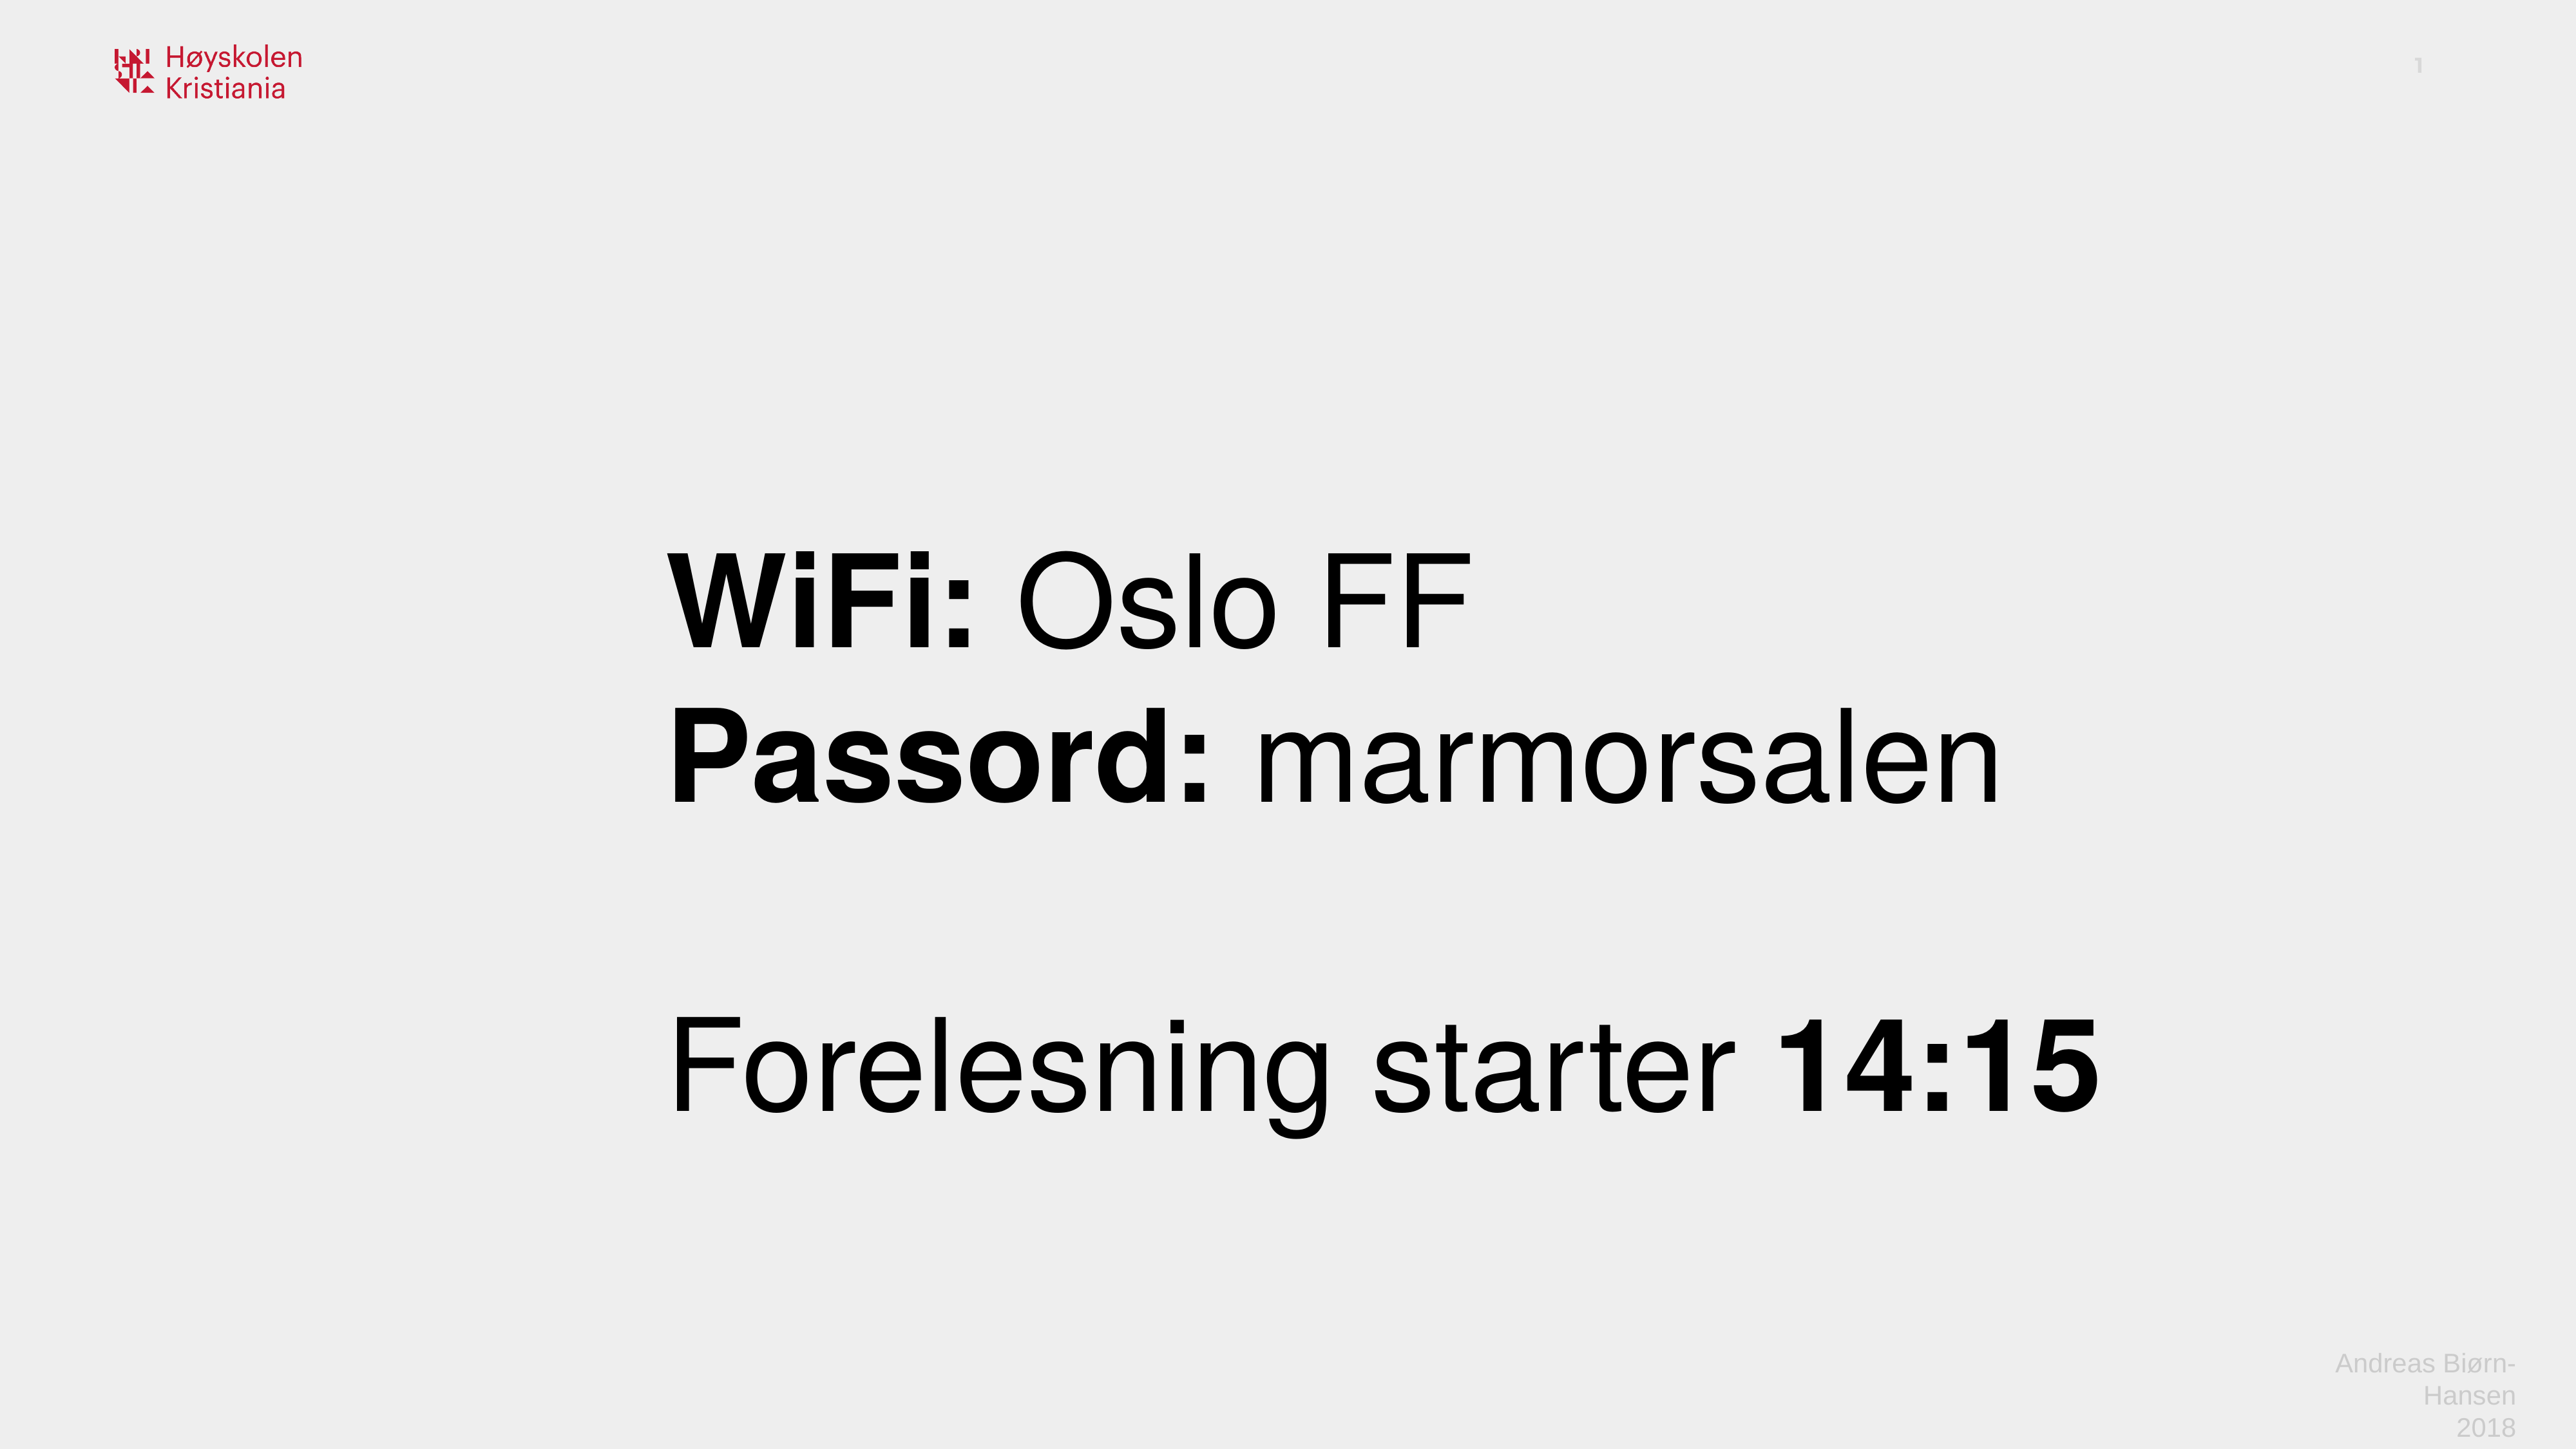

WiFi: Oslo FF
Passord: marmorsalen

Forelesning starter 14:15